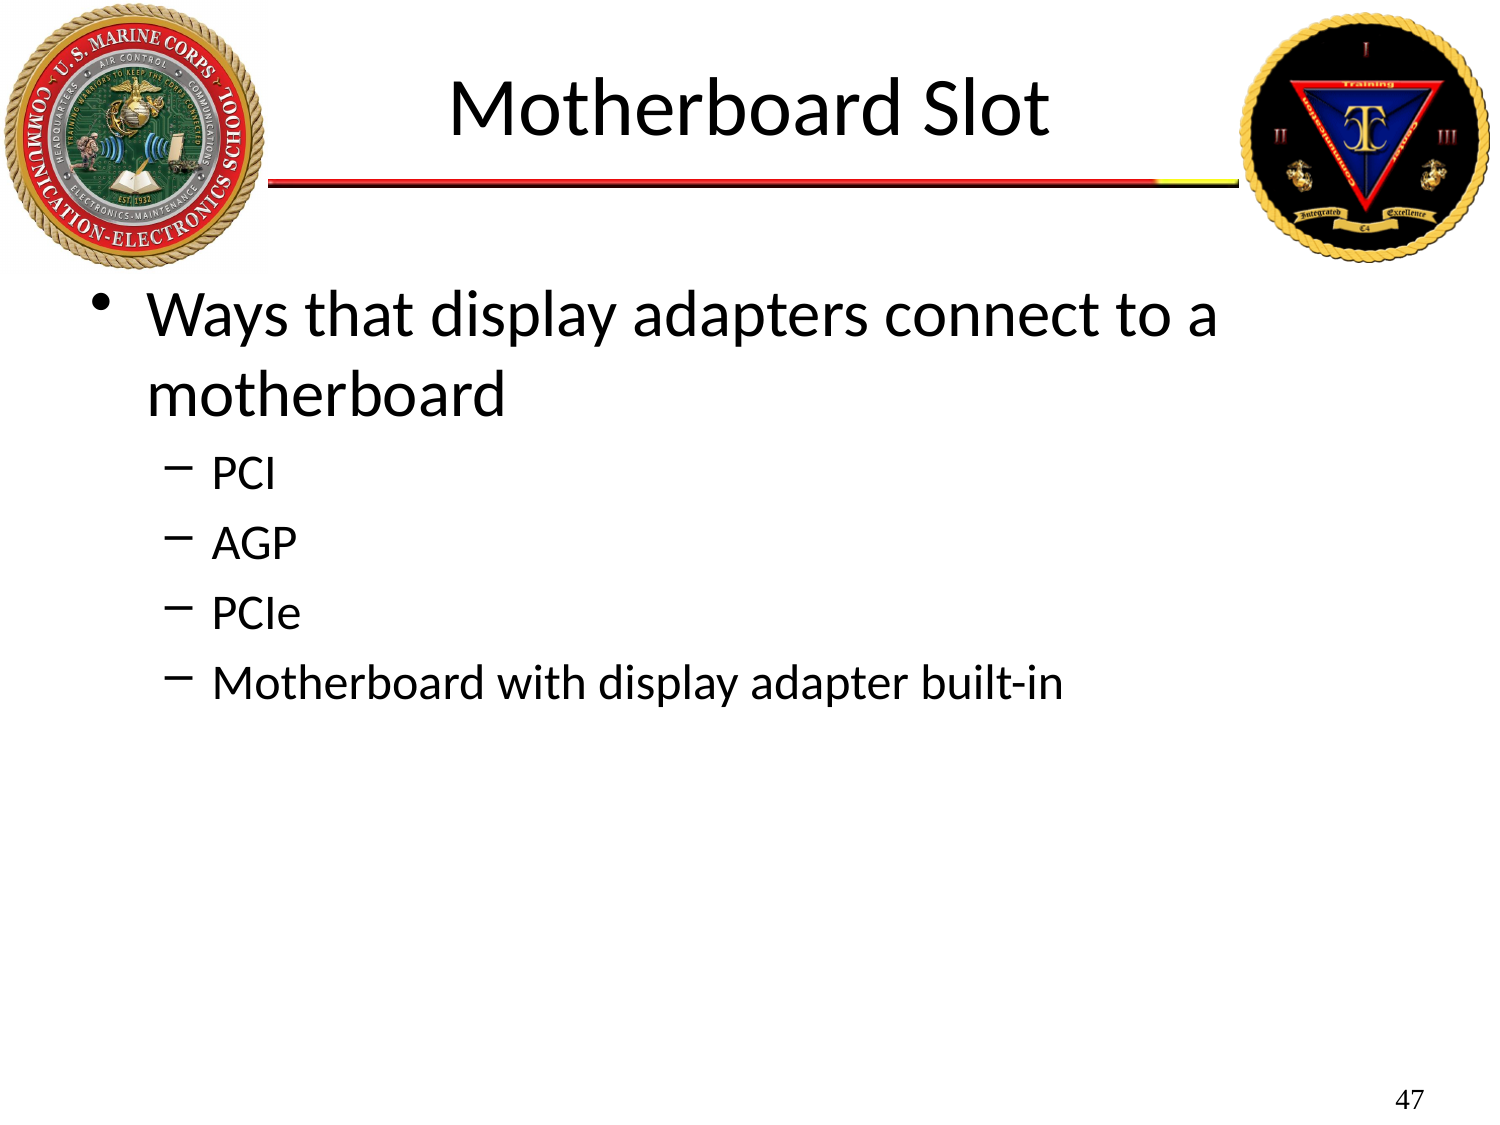

# Motherboard Slot
Ways that display adapters connect to a motherboard
PCI
AGP
PCIe
Motherboard with display adapter built-in